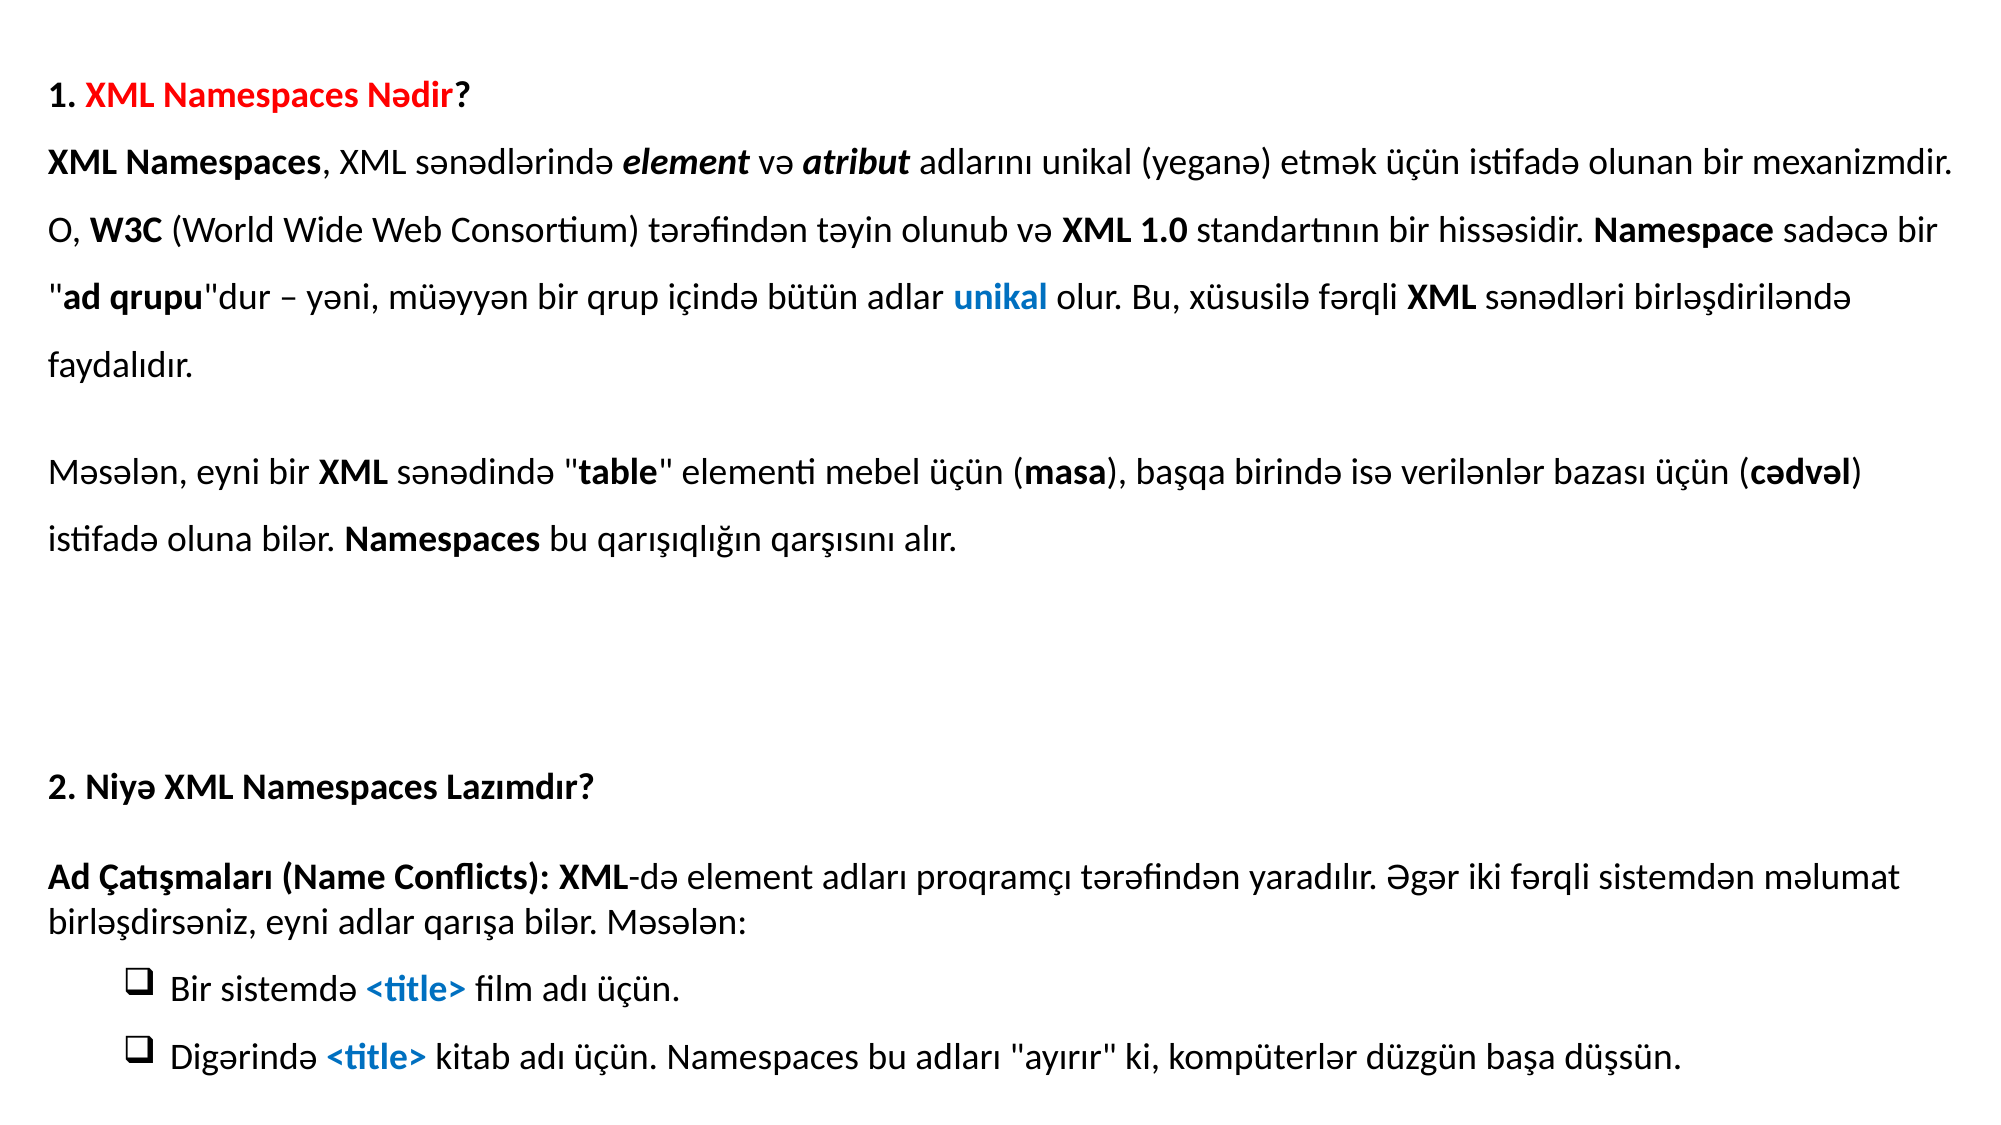

1. XML Namespaces Nədir?
XML Namespaces, XML sənədlərində element və atribut adlarını unikal (yeganə) etmək üçün istifadə olunan bir mexanizmdir. O, W3C (World Wide Web Consortium) tərəfindən təyin olunub və XML 1.0 standartının bir hissəsidir. Namespace sadəcə bir "ad qrupu"dur – yəni, müəyyən bir qrup içində bütün adlar unikal olur. Bu, xüsusilə fərqli XML sənədləri birləşdiriləndə faydalıdır.

Məsələn, eyni bir XML sənədində "table" elementi mebel üçün (masa), başqa birində isə verilənlər bazası üçün (cədvəl) istifadə oluna bilər. Namespaces bu qarışıqlığın qarşısını alır.

2. Niyə XML Namespaces Lazımdır?

Ad Çatışmaları (Name Conflicts): XML-də element adları proqramçı tərəfindən yaradılır. Əgər iki fərqli sistemdən məlumat birləşdirsəniz, eyni adlar qarışa bilər. Məsələn:
Bir sistemdə <title> film adı üçün.
Digərində <title> kitab adı üçün. Namespaces bu adları "ayırır" ki, kompüterlər düzgün başa düşsün.